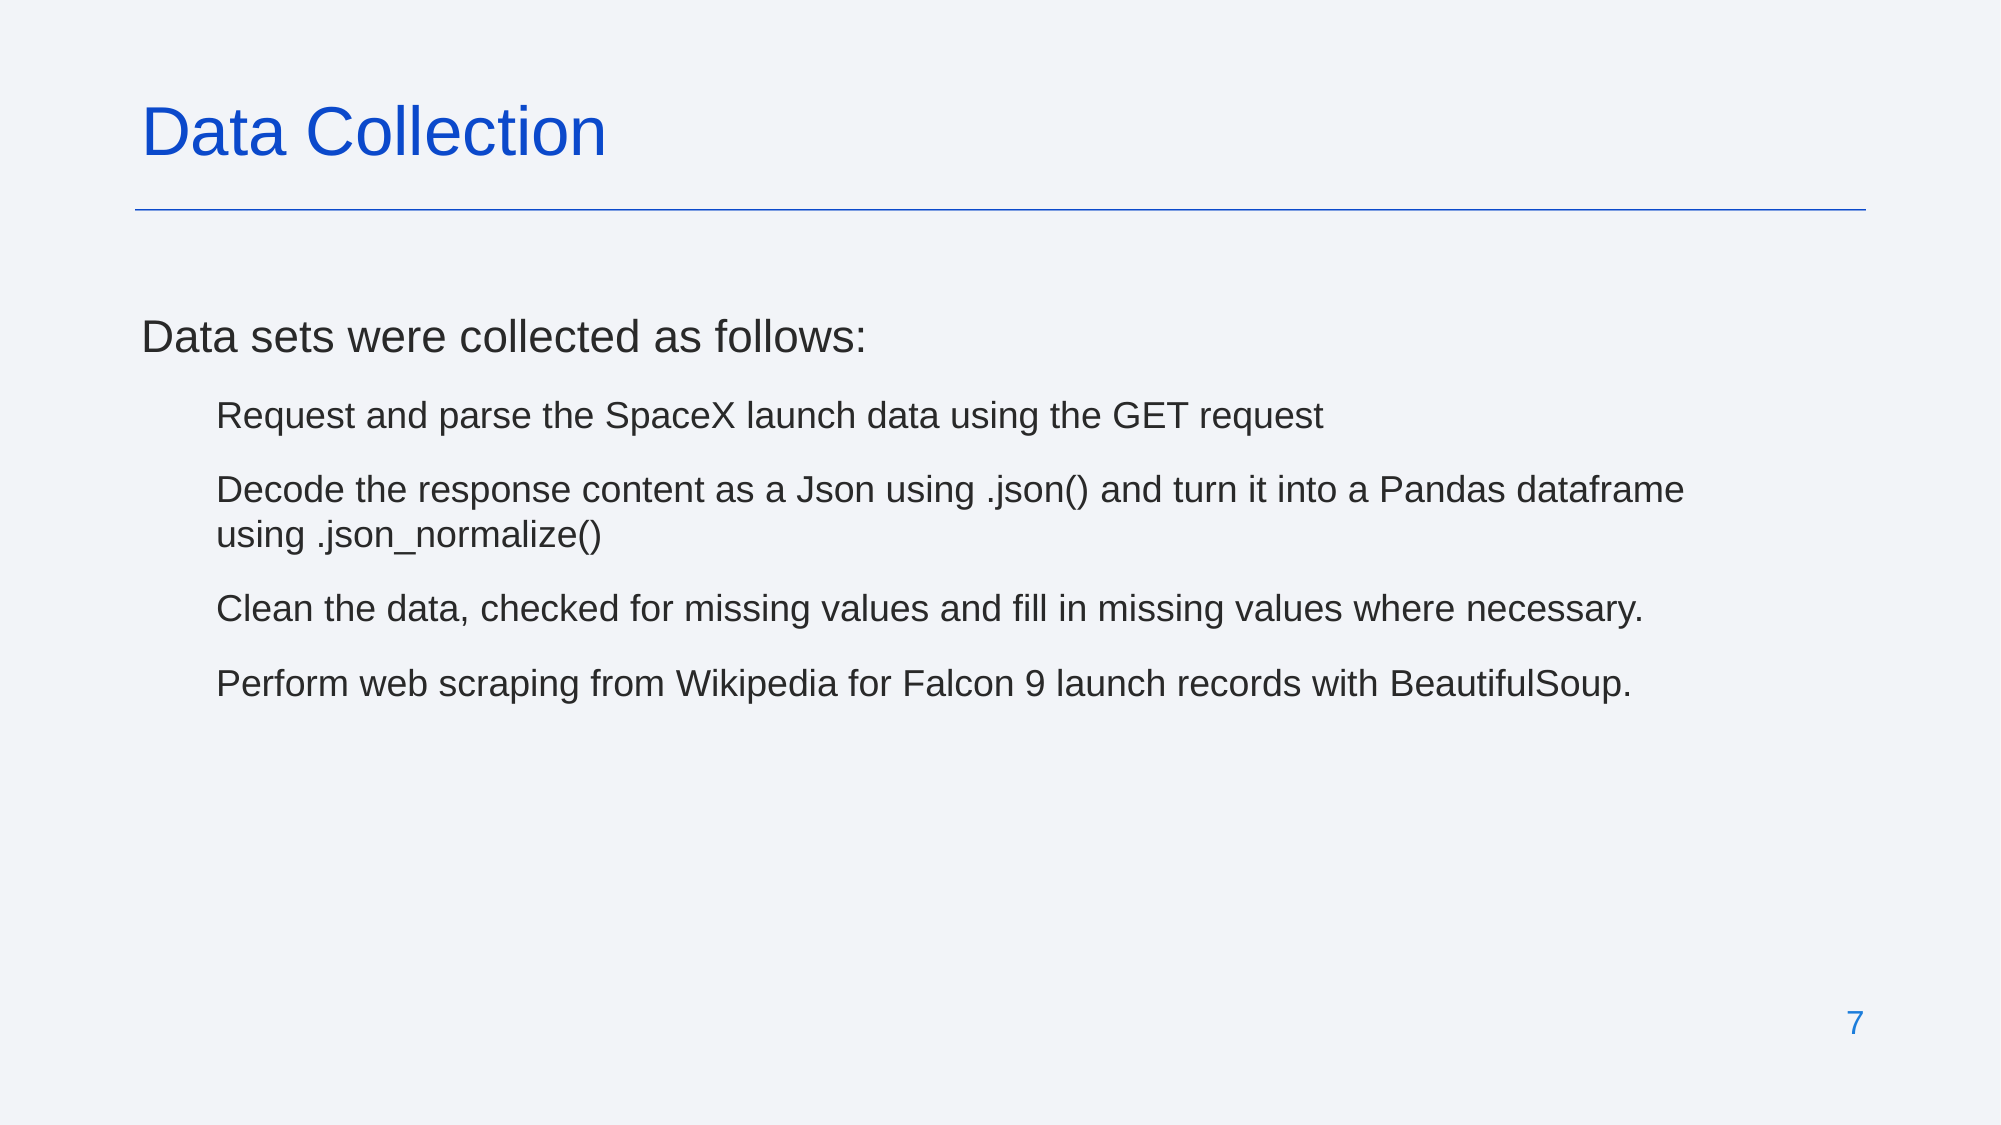

Data Collection
Data sets were collected as follows:
Request and parse the SpaceX launch data using the GET request
Decode the response content as a Json using .json() and turn it into a Pandas dataframe using .json_normalize()
Clean the data, checked for missing values and fill in missing values where necessary.
Perform web scraping from Wikipedia for Falcon 9 launch records with BeautifulSoup.

7